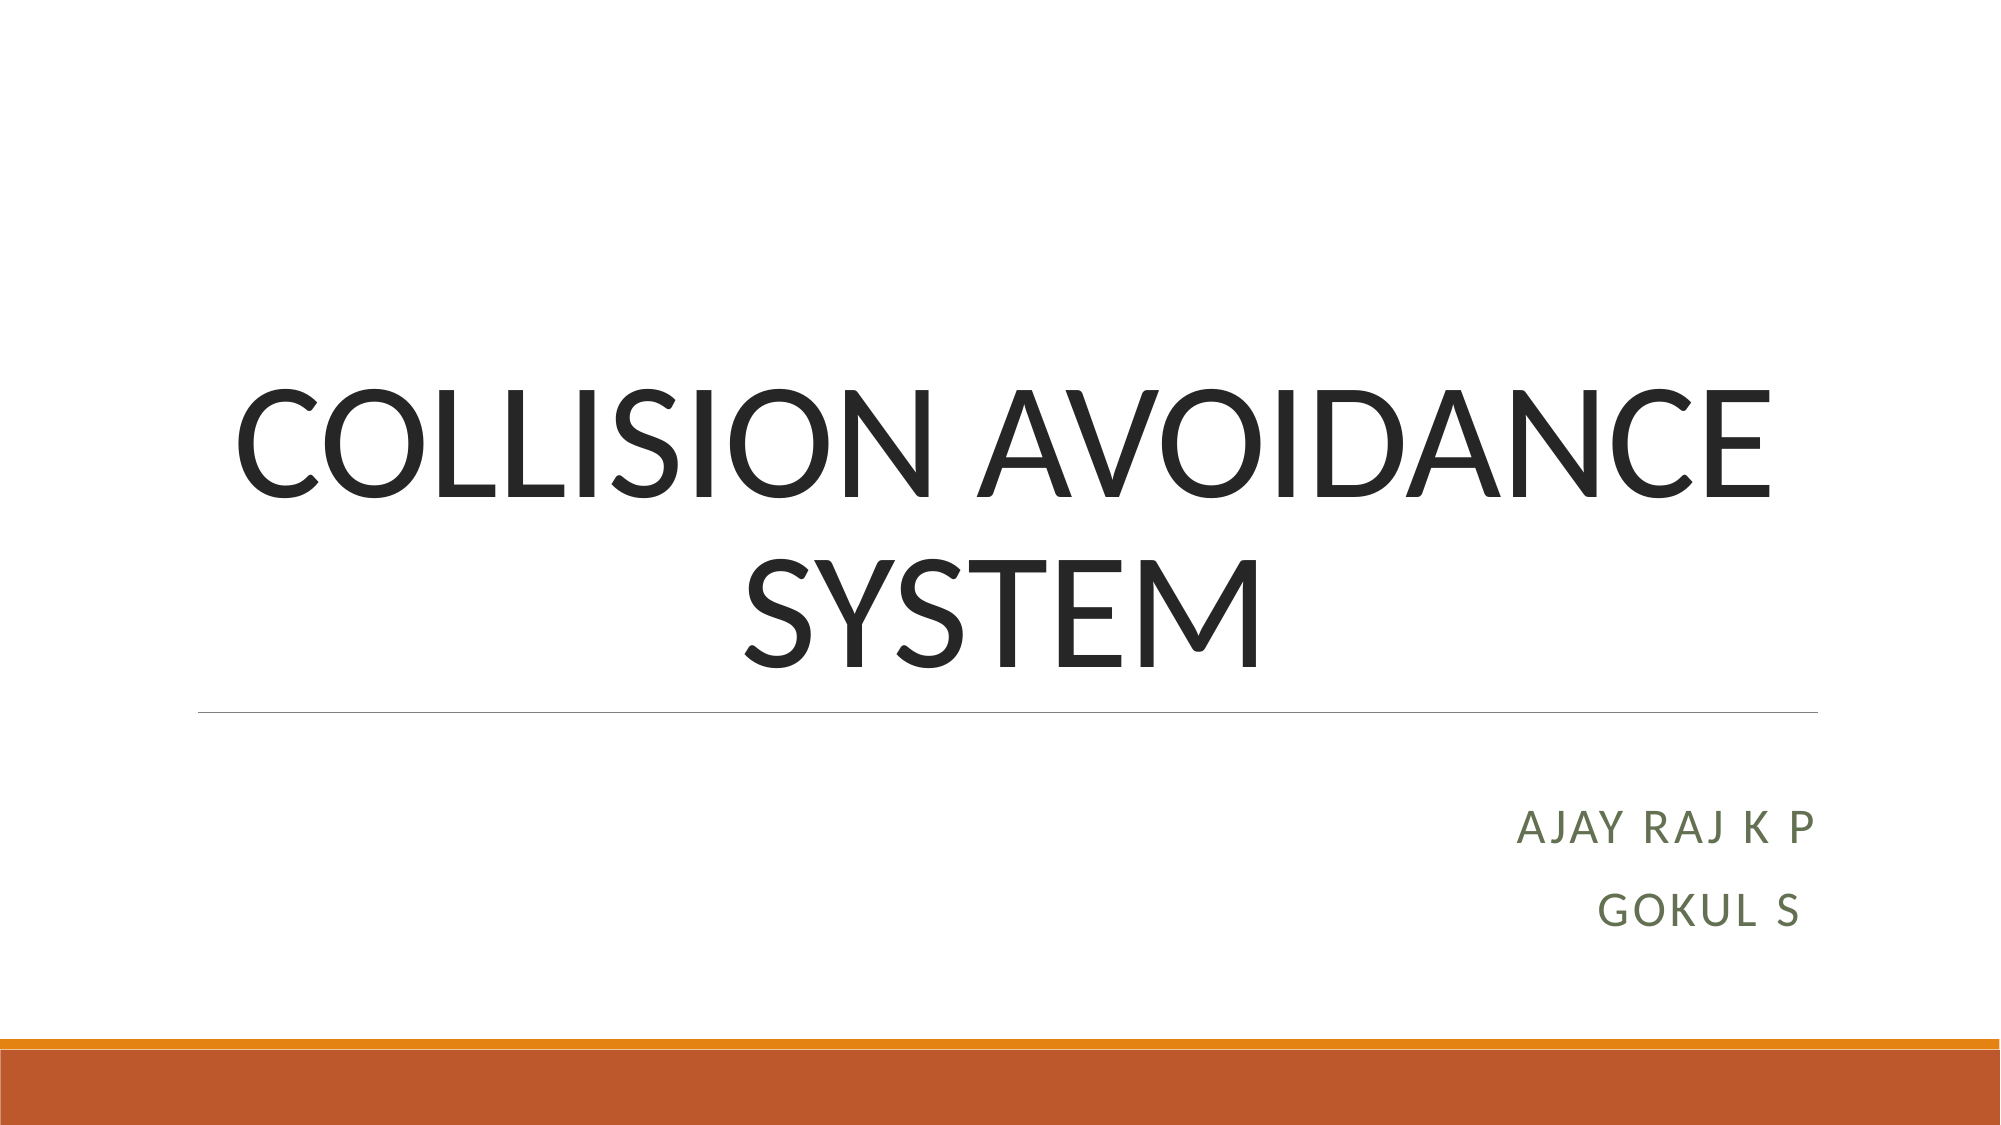

# COLLISION AVOIDANCE SYSTEM
AJAY RAJ K P
GOKUL S